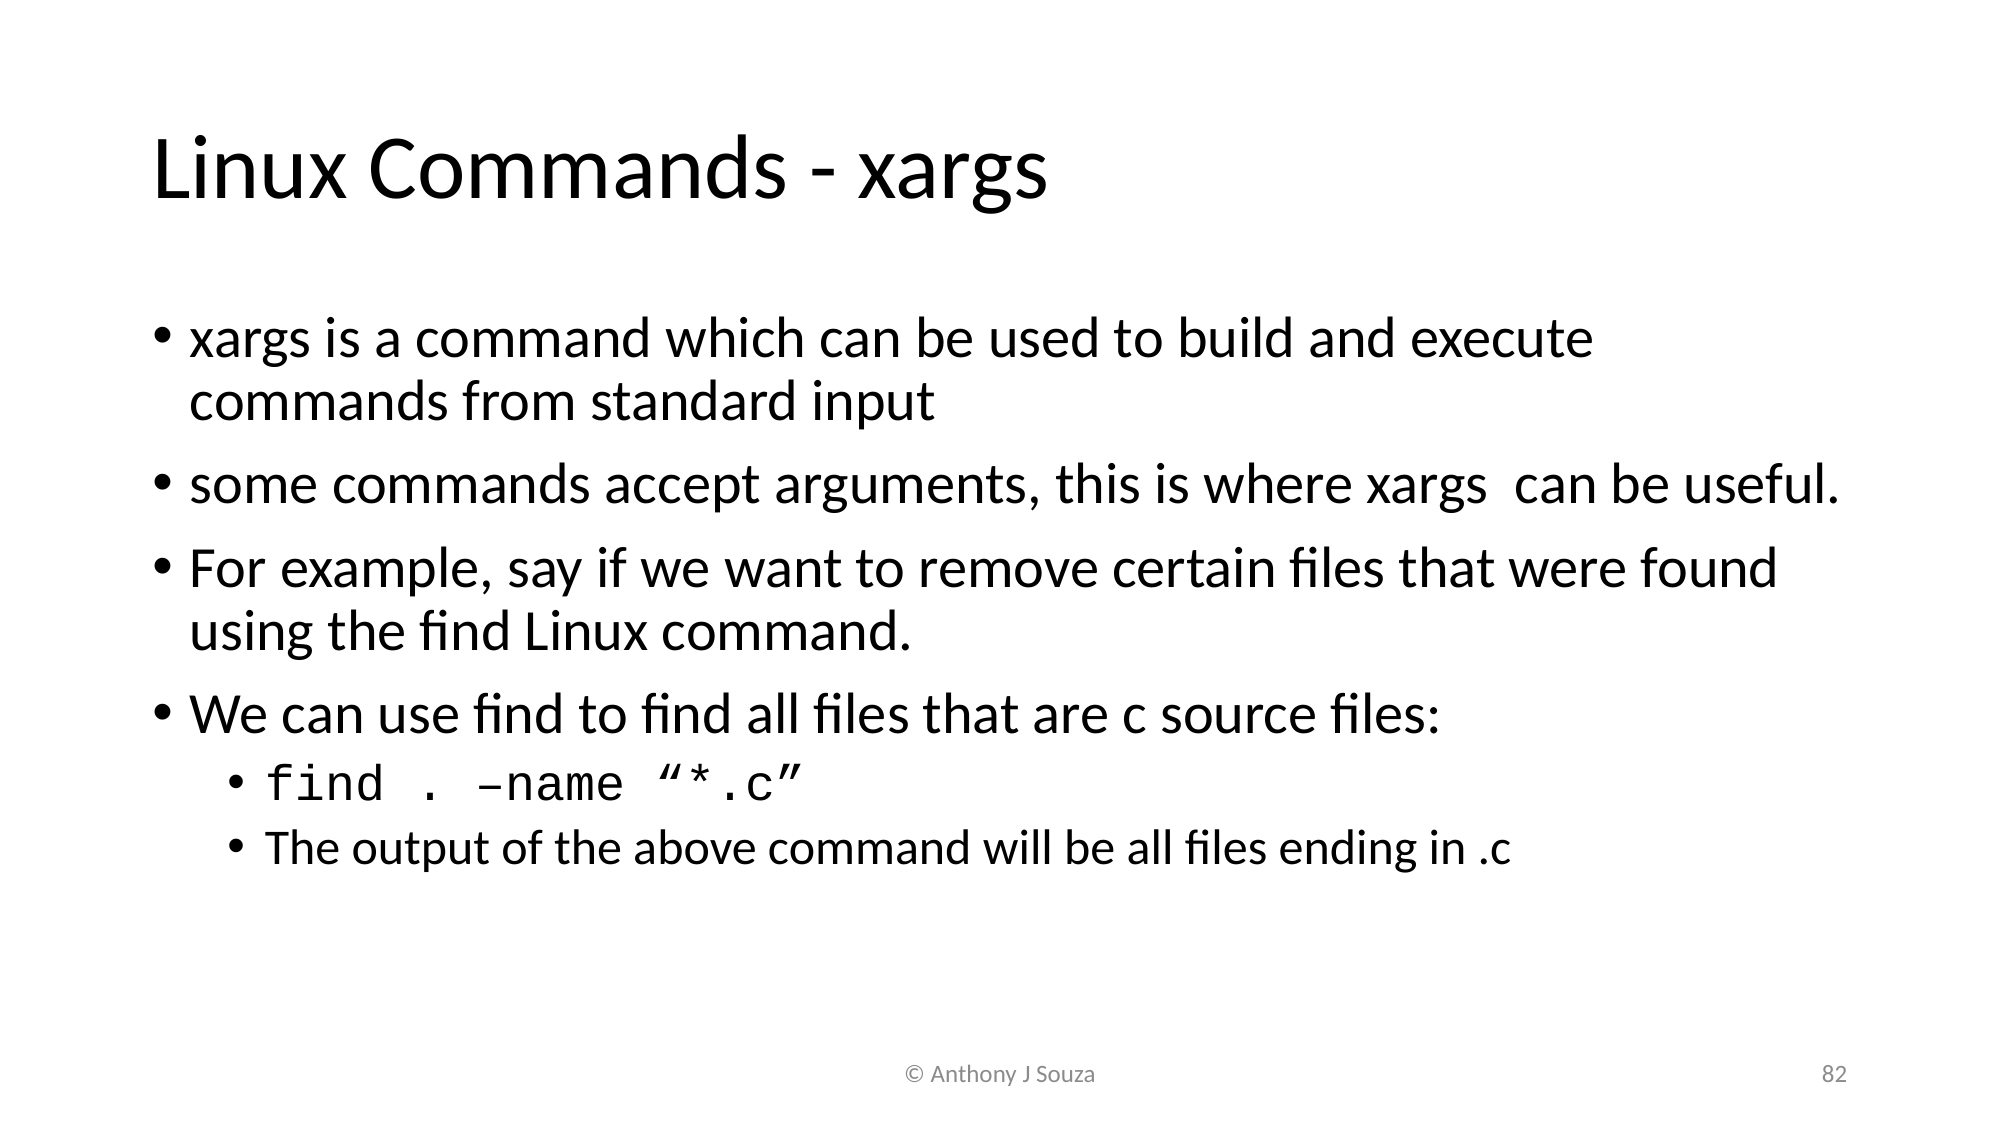

# Linux Commands - xargs
xargs is a command which can be used to build and execute commands from standard input
some commands accept arguments, this is where xargs  can be useful.
For example, say if we want to remove certain files that were found using the find Linux command.
We can use find to find all files that are c source files:
find . –name “*.c”
The output of the above command will be all files ending in .c

© Anthony J Souza
82